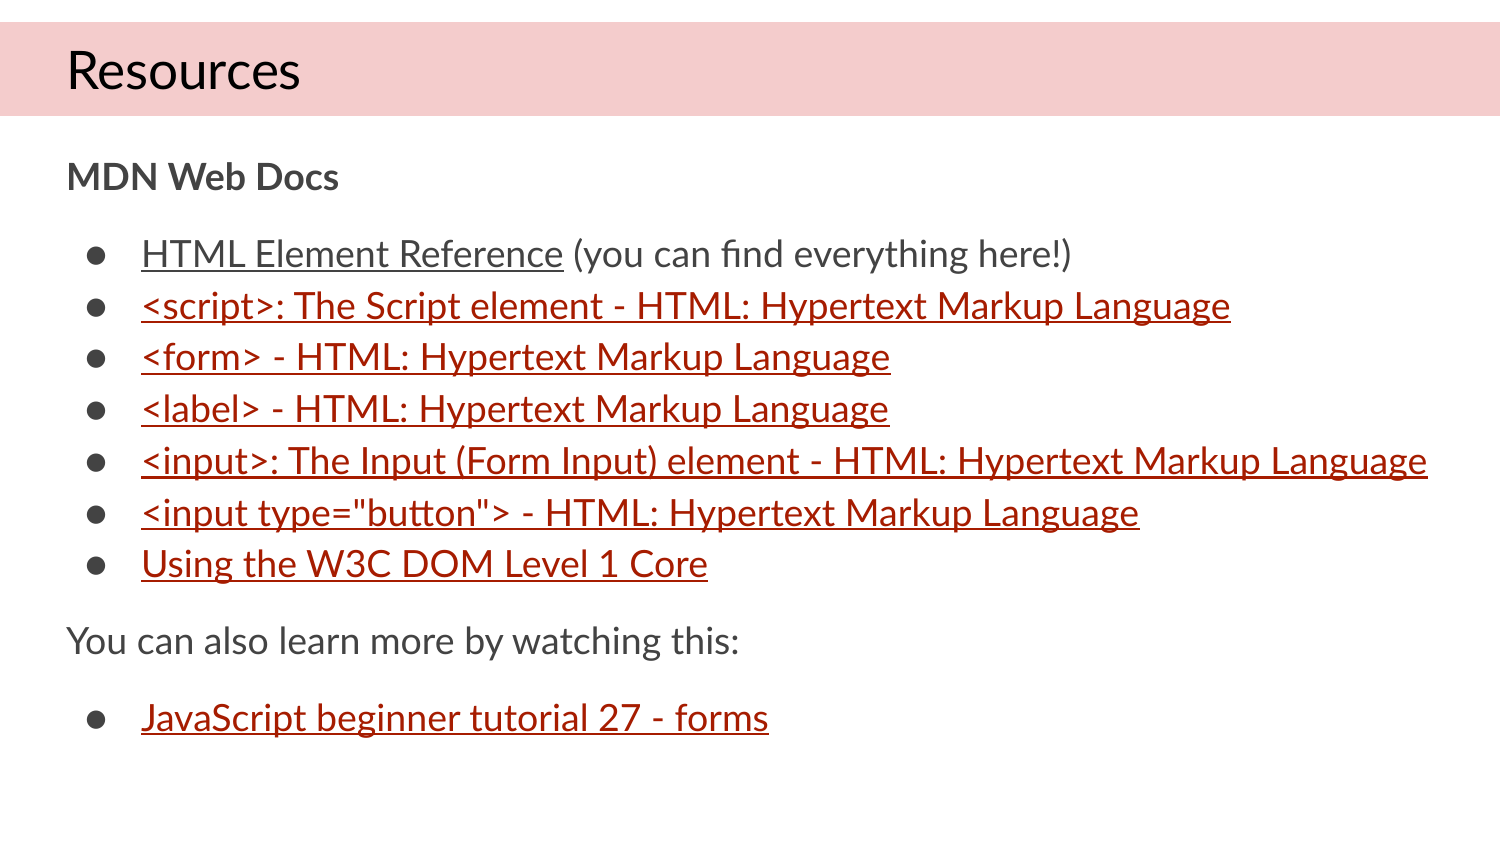

# Resources
MDN Web Docs
HTML Element Reference (you can find everything here!)
<script>: The Script element - HTML: Hypertext Markup Language
<form> - HTML: Hypertext Markup Language
<label> - HTML: Hypertext Markup Language
<input>: The Input (Form Input) element - HTML: Hypertext Markup Language
<input type="button"> - HTML: Hypertext Markup Language
Using the W3C DOM Level 1 Core
You can also learn more by watching this:
JavaScript beginner tutorial 27 - forms